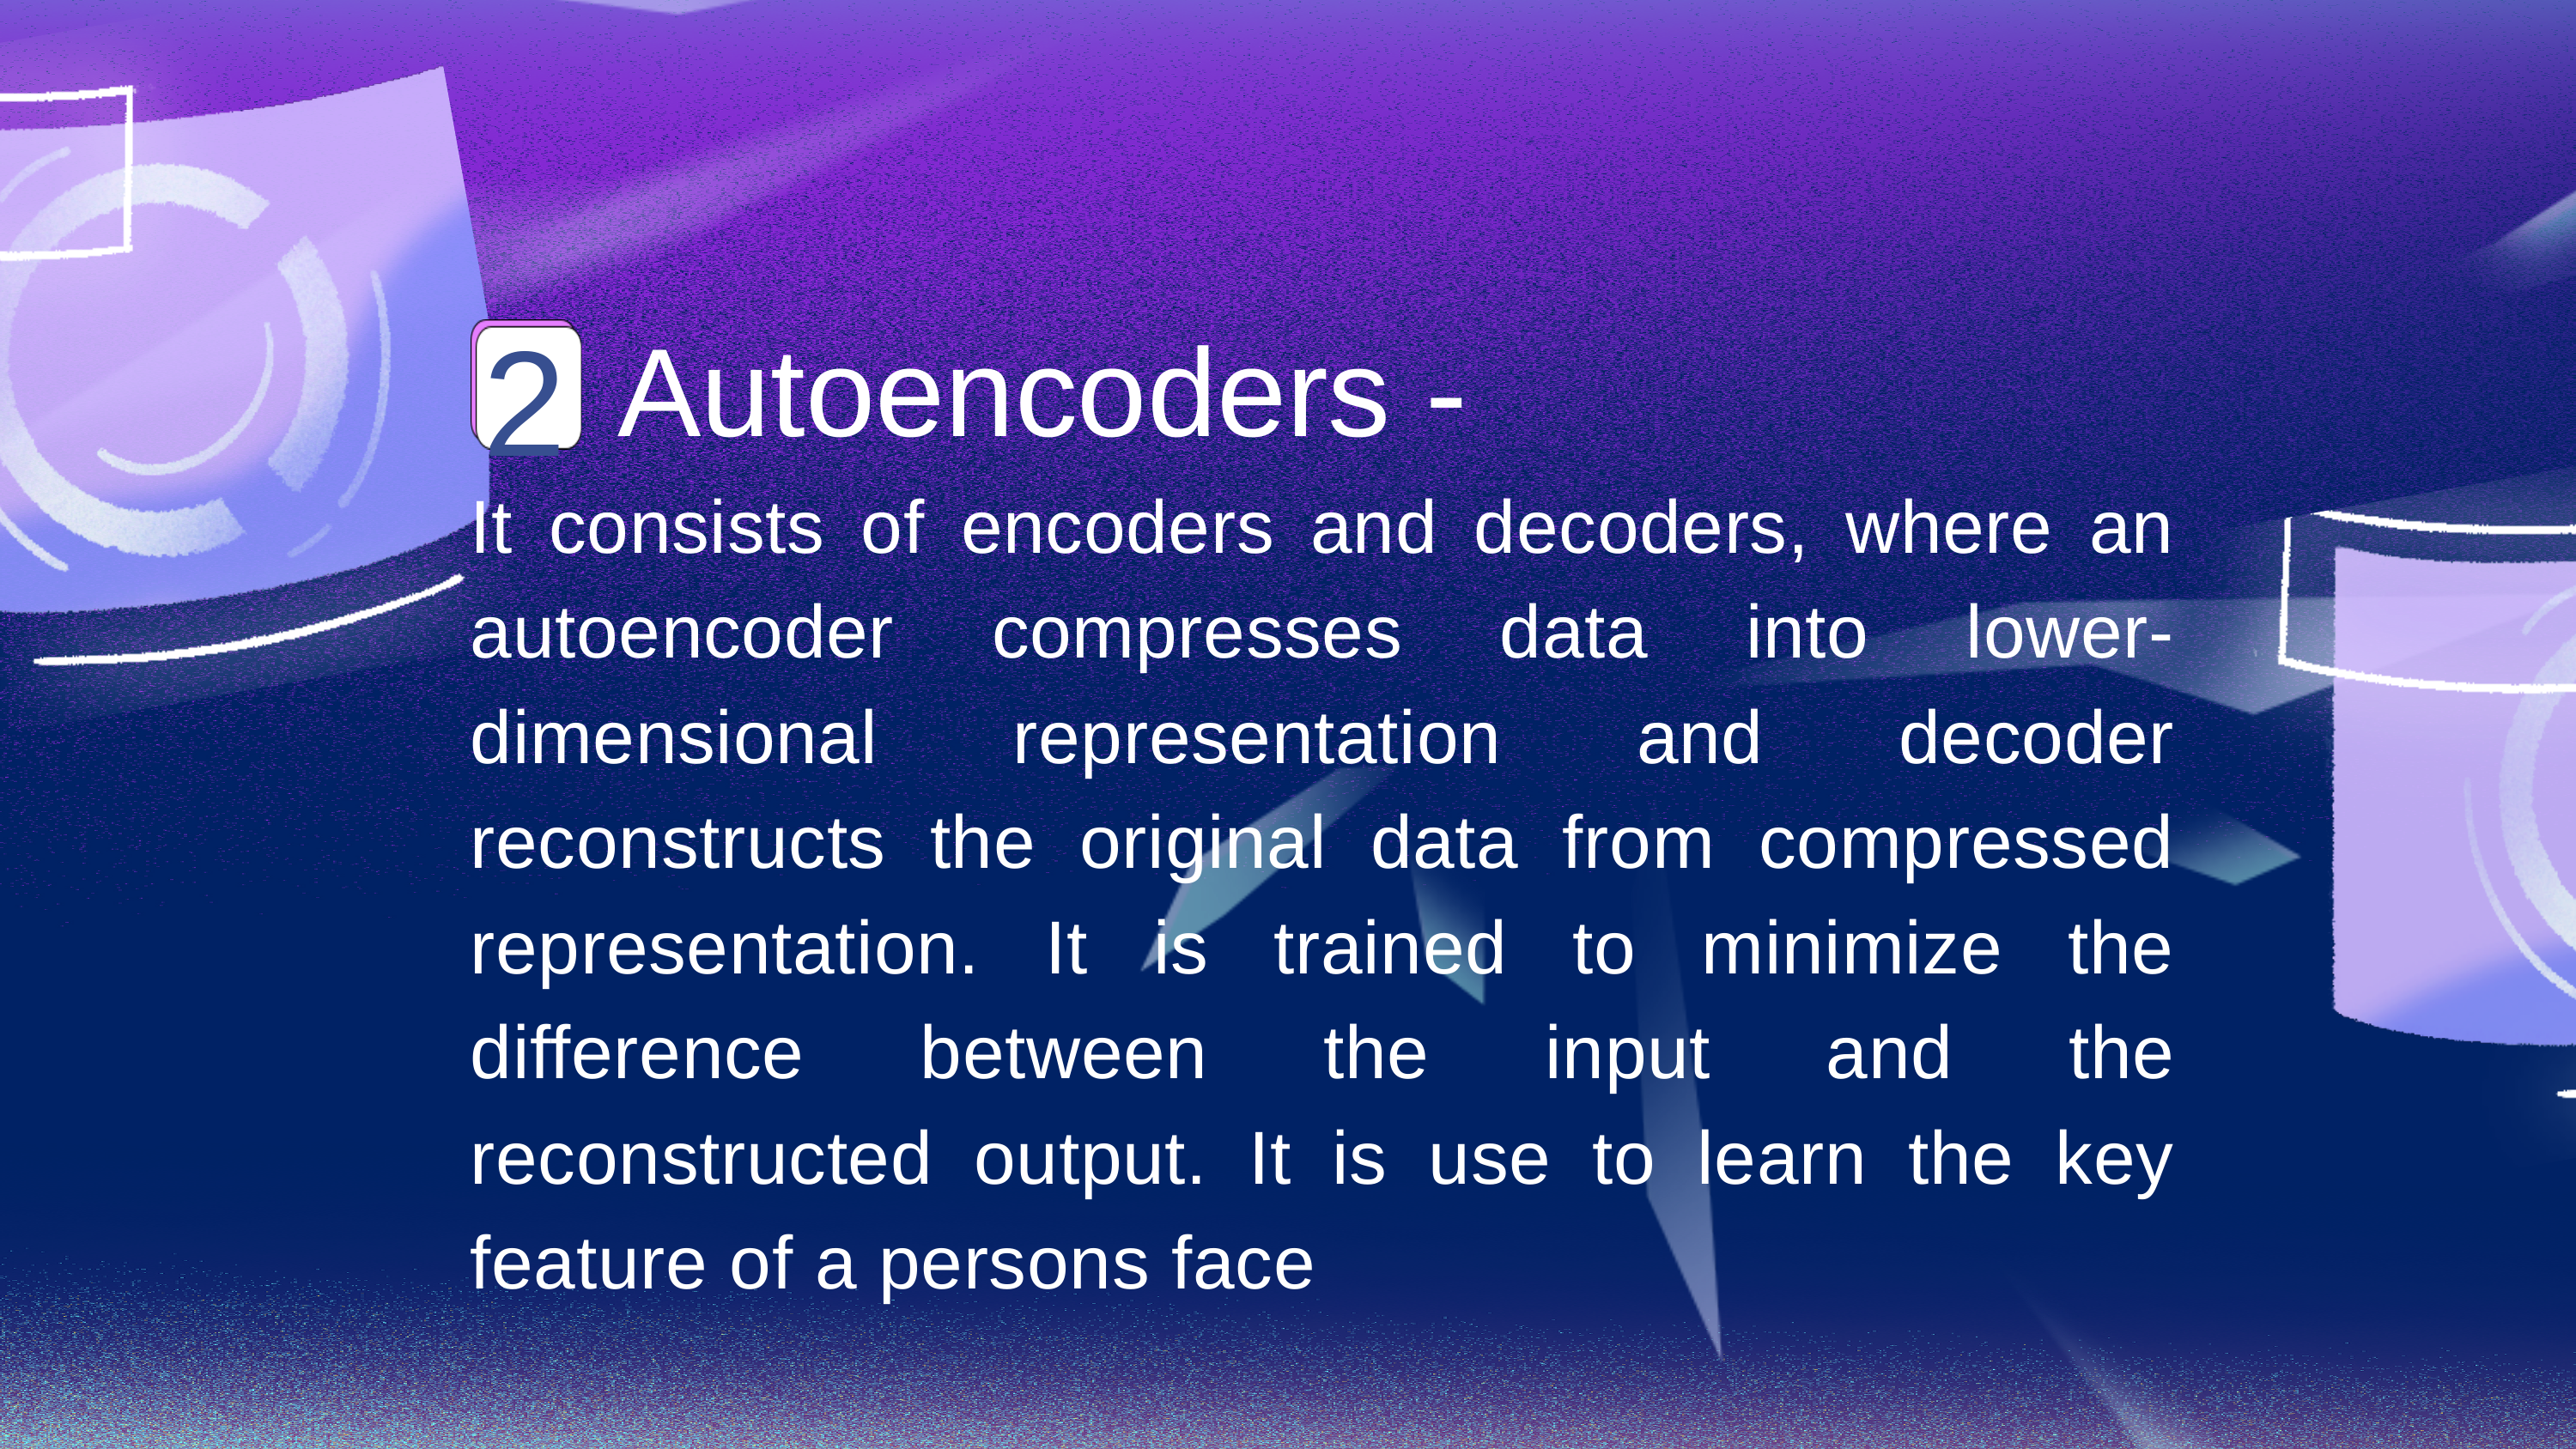

Autoencoders -
2

It consists of encoders and decoders, where an autoencoder compresses data into lower-dimensional representation and decoder reconstructs the original data from compressed representation. It is trained to minimize the difference between the input and the reconstructed output. It is use to learn the key feature of a persons face